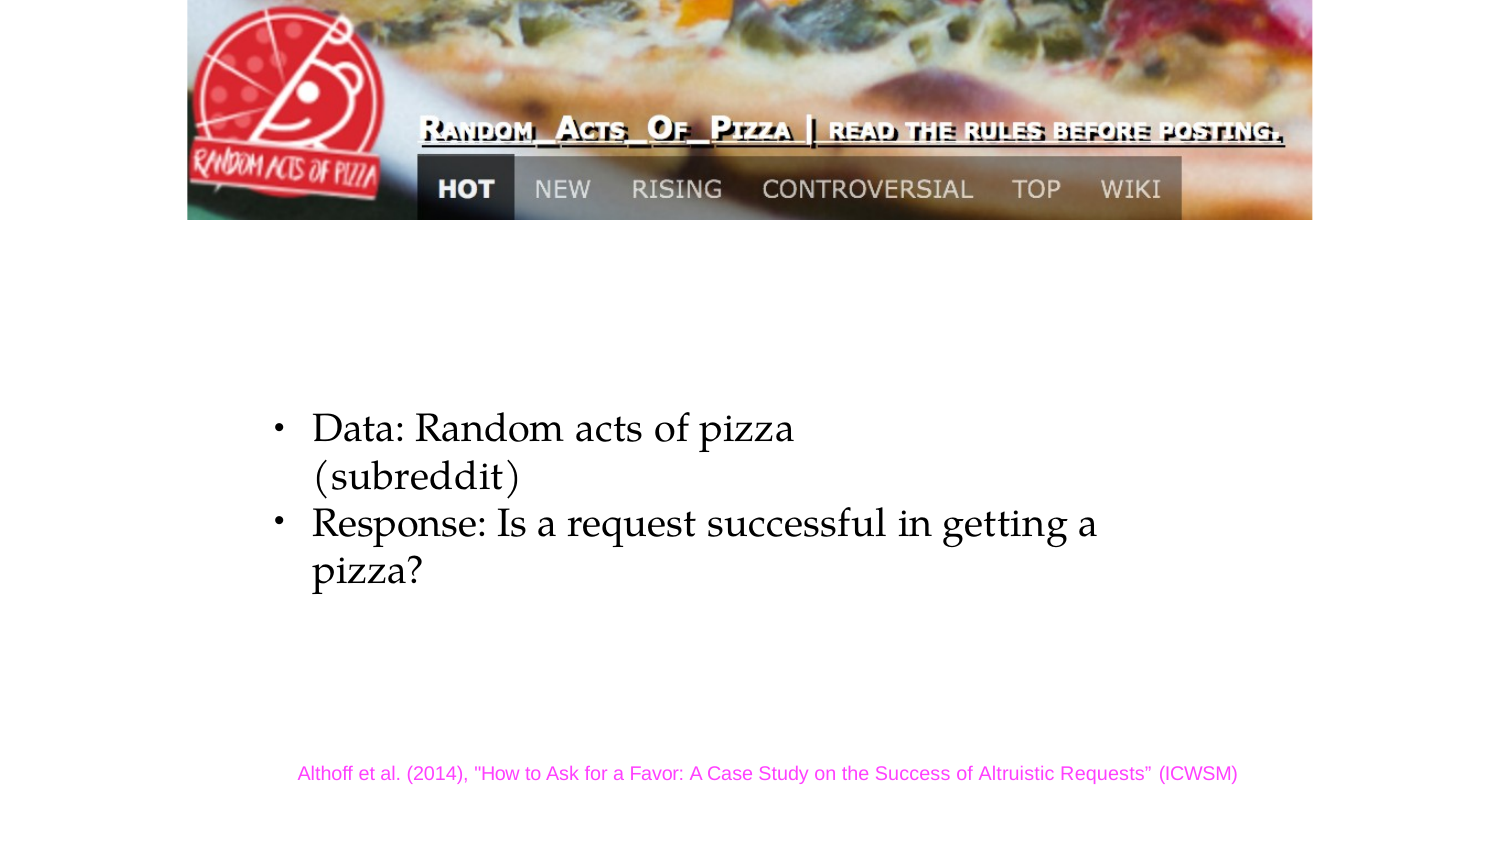

Data: Random acts of pizza (subreddit)
•
Response: Is a request successful in getting a  pizza?
•
Althoff et al. (2014), "How to Ask for a Favor: A Case Study on the Success of Altruistic Requests” (ICWSM)